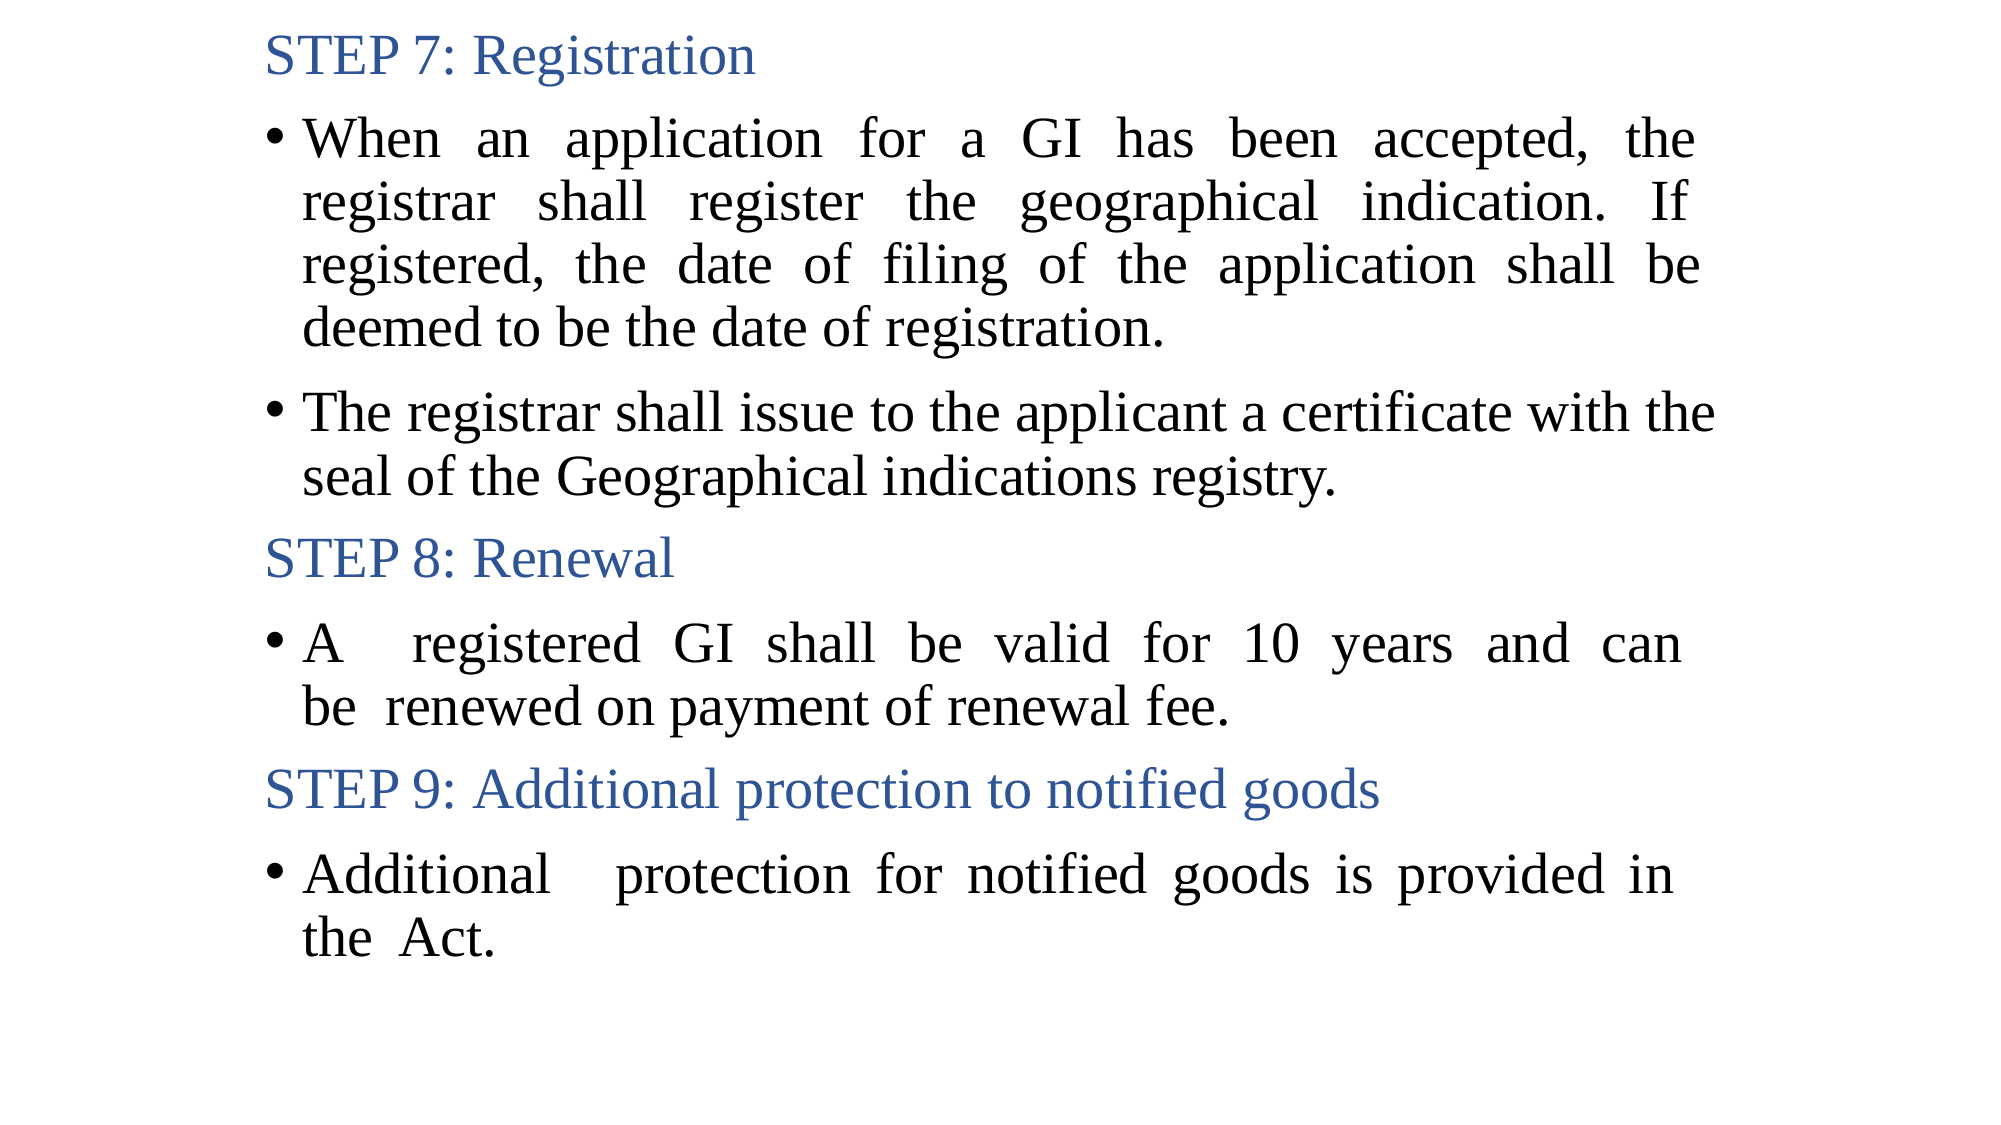

STEP 7: Registration
When an application for a GI has been accepted, the  registrar shall register the geographical indication. If  registered, the date of filing of the application shall be  deemed to be the date of registration.
The registrar shall issue to the applicant a certificate with the  seal of the Geographical indications registry.
STEP 8: Renewal
A	registered	GI	shall	be	valid	for	10	years	and	can	be  renewed on payment of renewal fee.
STEP 9: Additional protection to notified goods
Additional	protection	for	notified	goods	is	provided	in	the  Act.